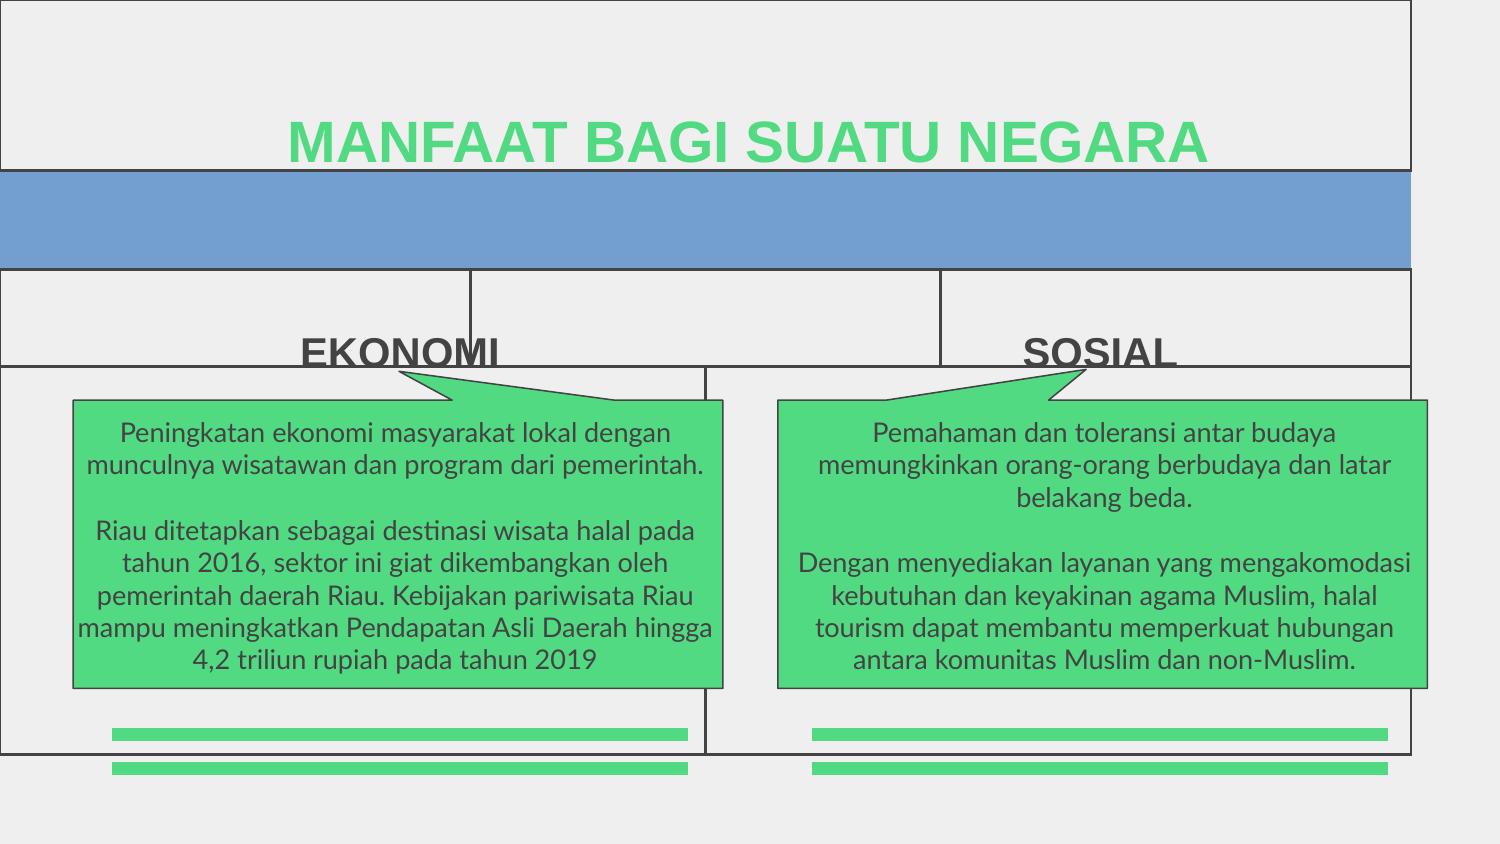

# MANFAAT BAGI SUATU NEGARA
EKONOMI
SOSIAL

Peningkatan ekonomi masyarakat lokal dengan munculnya wisatawan dan program dari pemerintah.

Riau ditetapkan sebagai destinasi wisata halal pada tahun 2016, sektor ini giat dikembangkan oleh pemerintah daerah Riau. Kebijakan pariwisata Riau mampu meningkatkan Pendapatan Asli Daerah hingga 4,2 triliun rupiah pada tahun 2019
Pemahaman dan toleransi antar budaya memungkinkan orang-orang berbudaya dan latar belakang beda.

Dengan menyediakan layanan yang mengakomodasi kebutuhan dan keyakinan agama Muslim, halal tourism dapat membantu memperkuat hubungan antara komunitas Muslim dan non-Muslim.